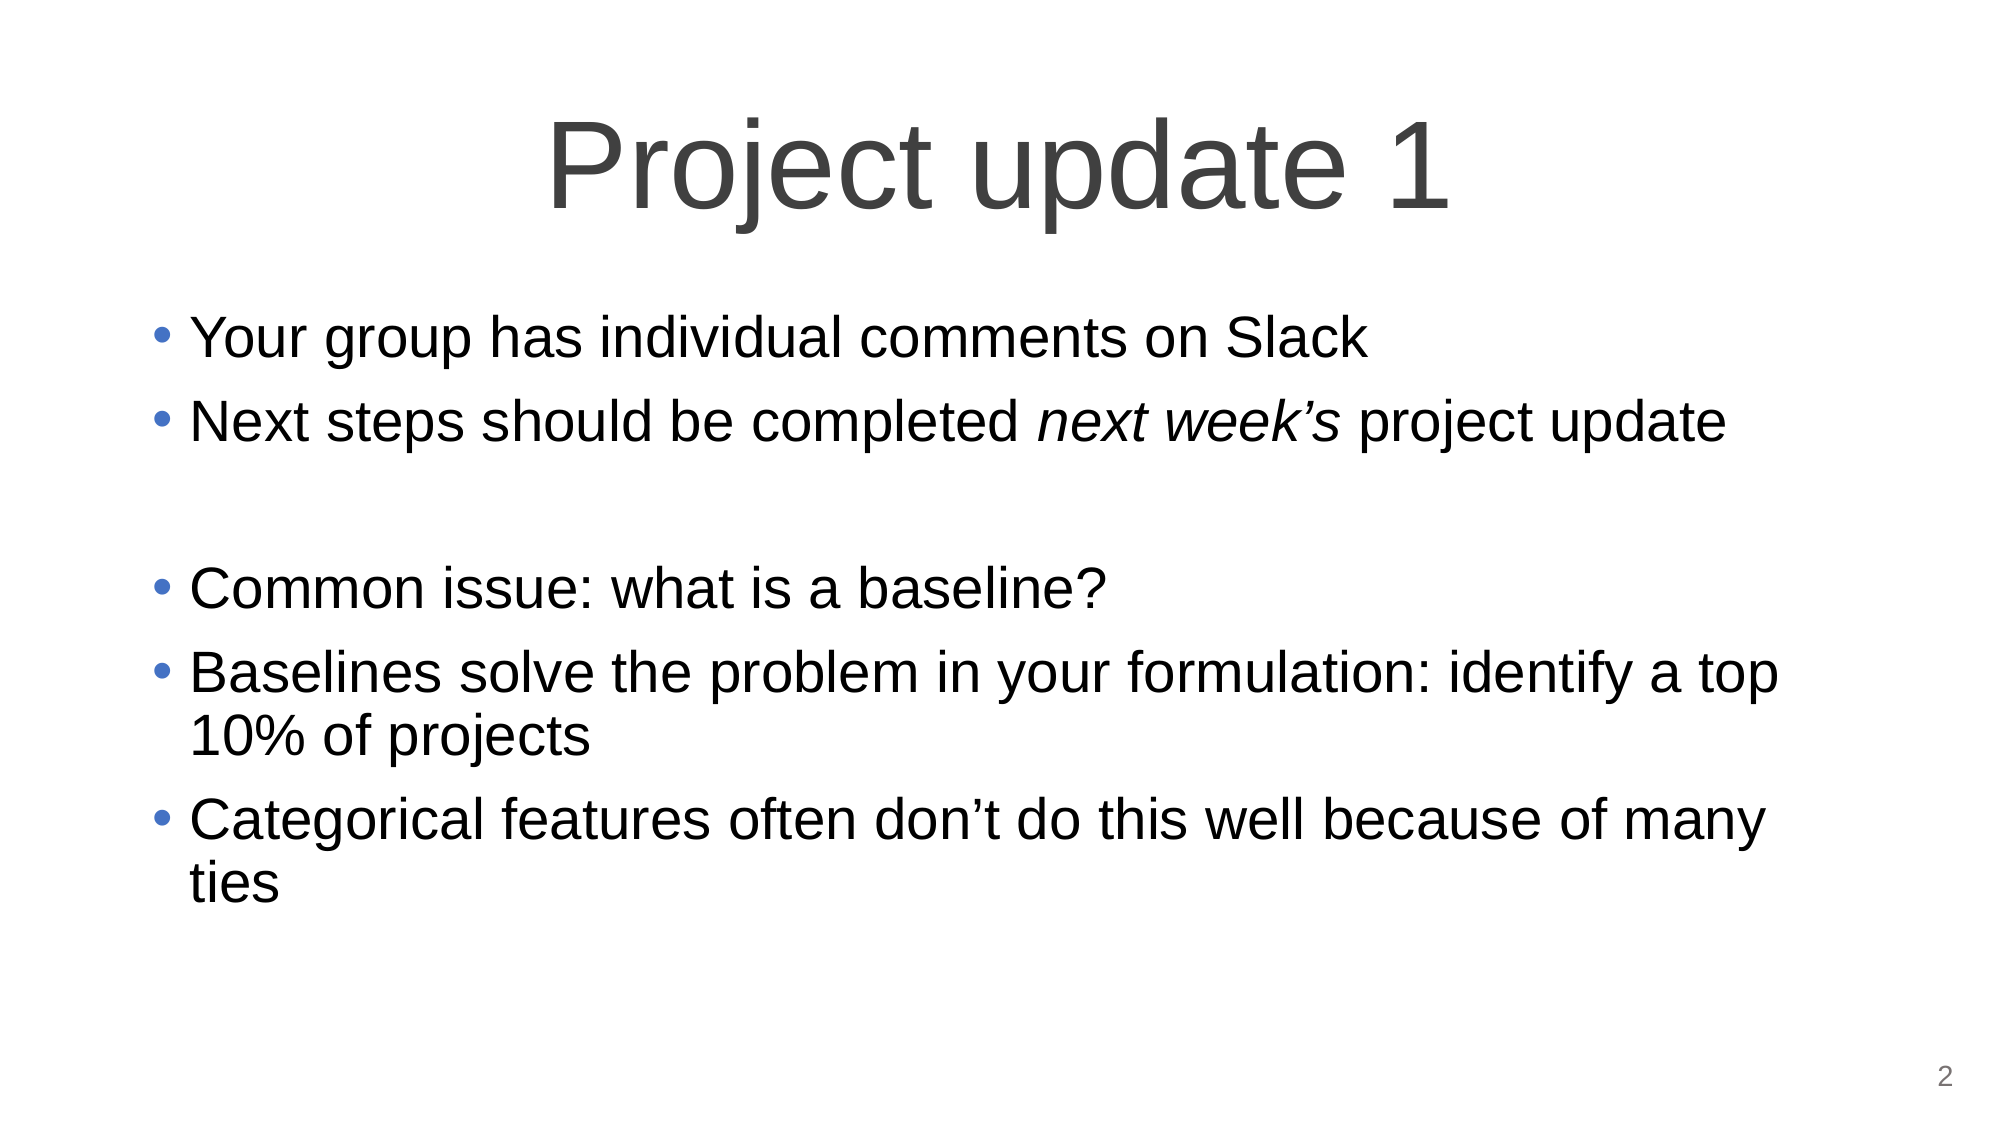

# Project update 1
Your group has individual comments on Slack
Next steps should be completed next week’s project update

Common issue: what is a baseline?
Baselines solve the problem in your formulation: identify a top 10% of projects
Categorical features often don’t do this well because of many ties
2